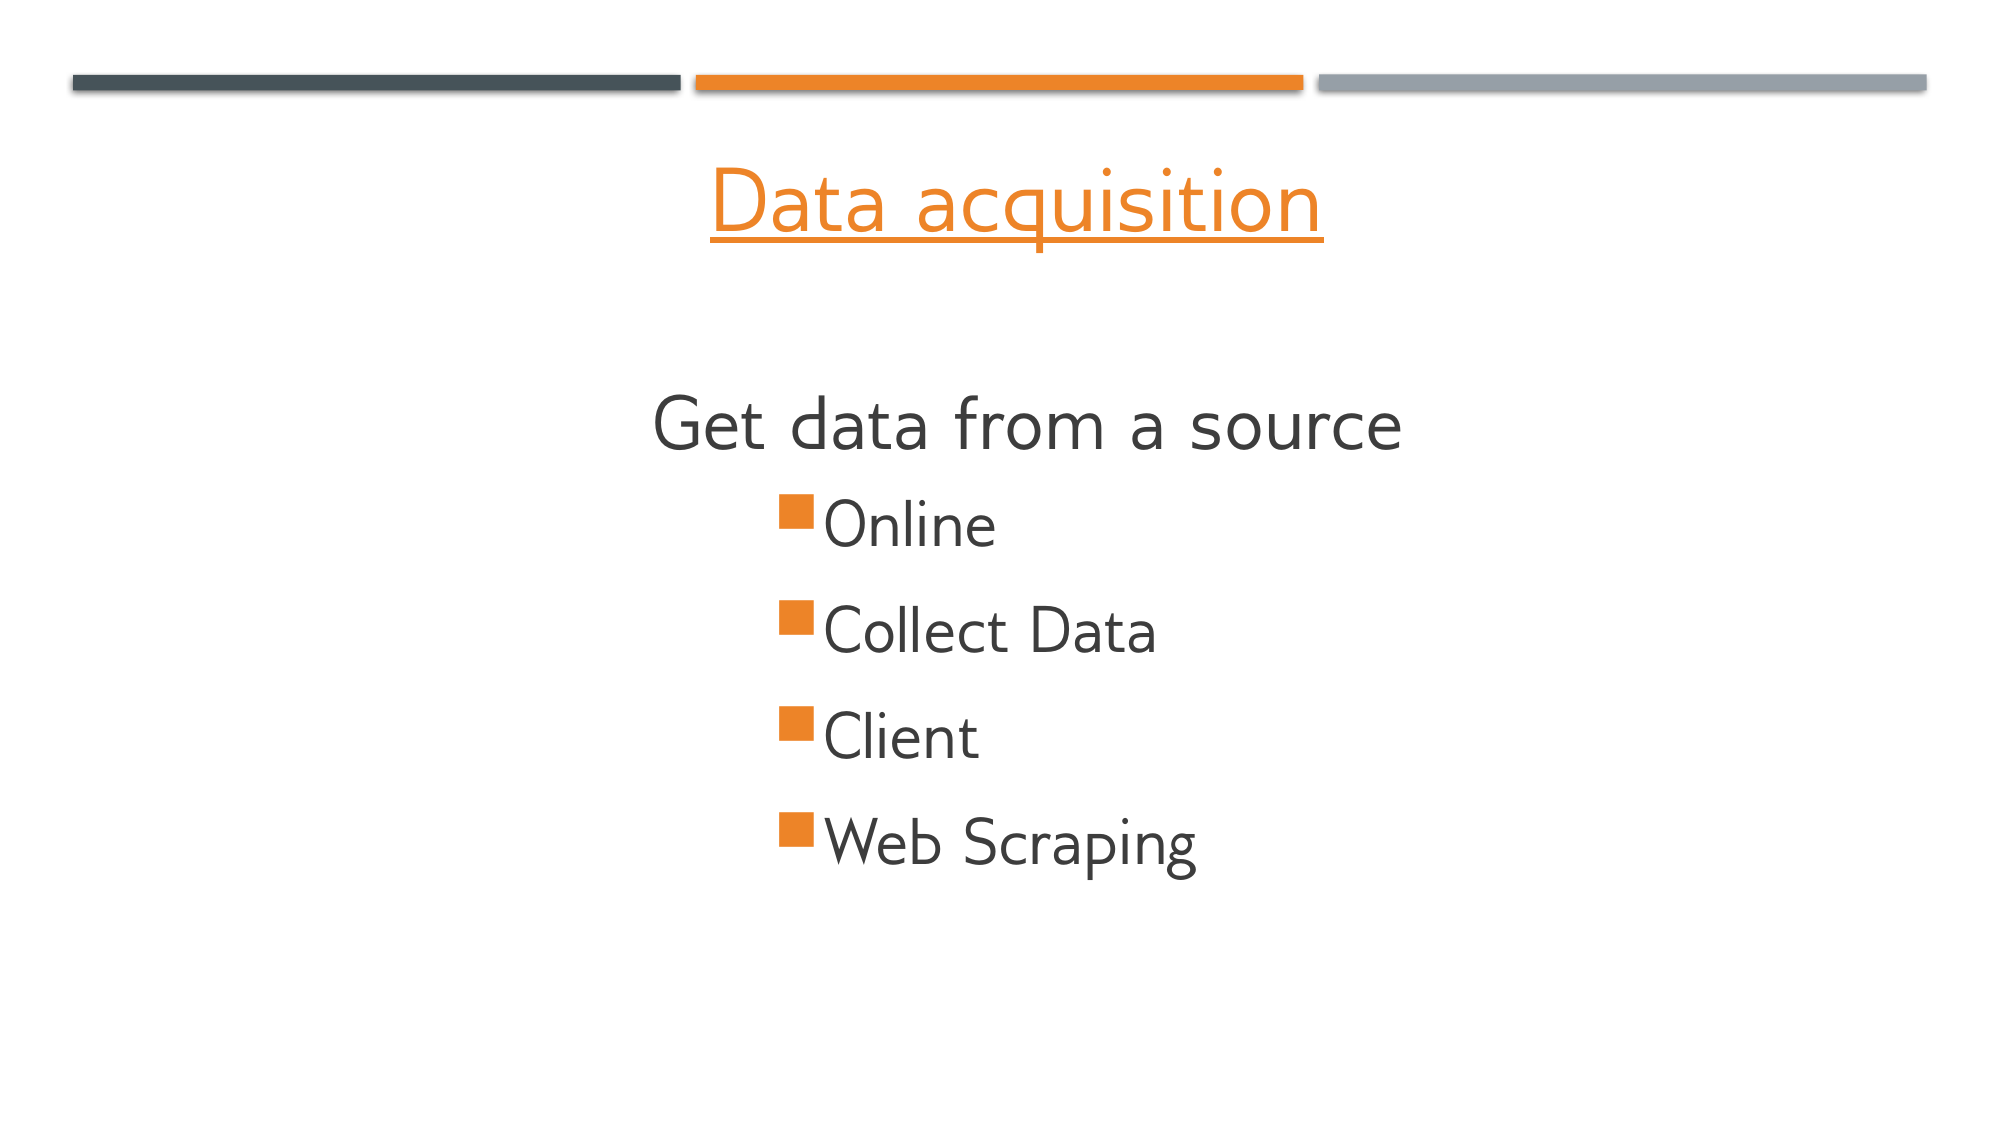

Data acquisition

Get data from a source

Online
Collect Data
Client
Web Scraping